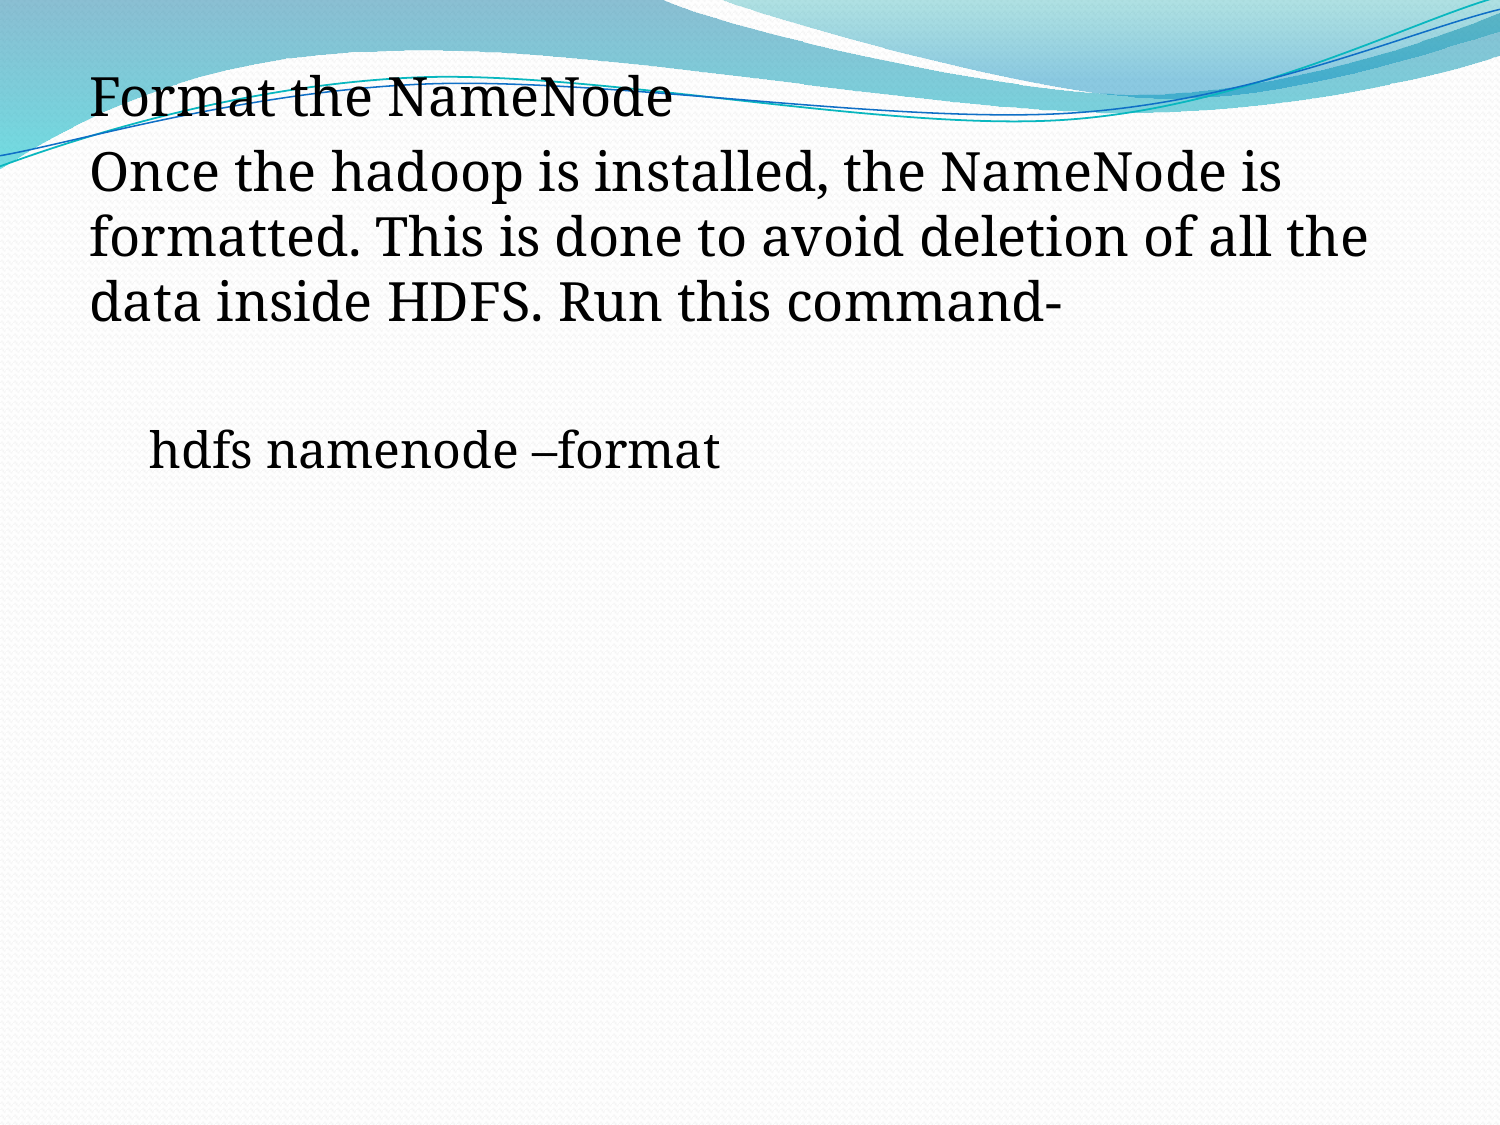

Format the NameNode
Once the hadoop is installed, the NameNode is formatted. This is done to avoid deletion of all the data inside HDFS. Run this command-

hdfs namenode –format